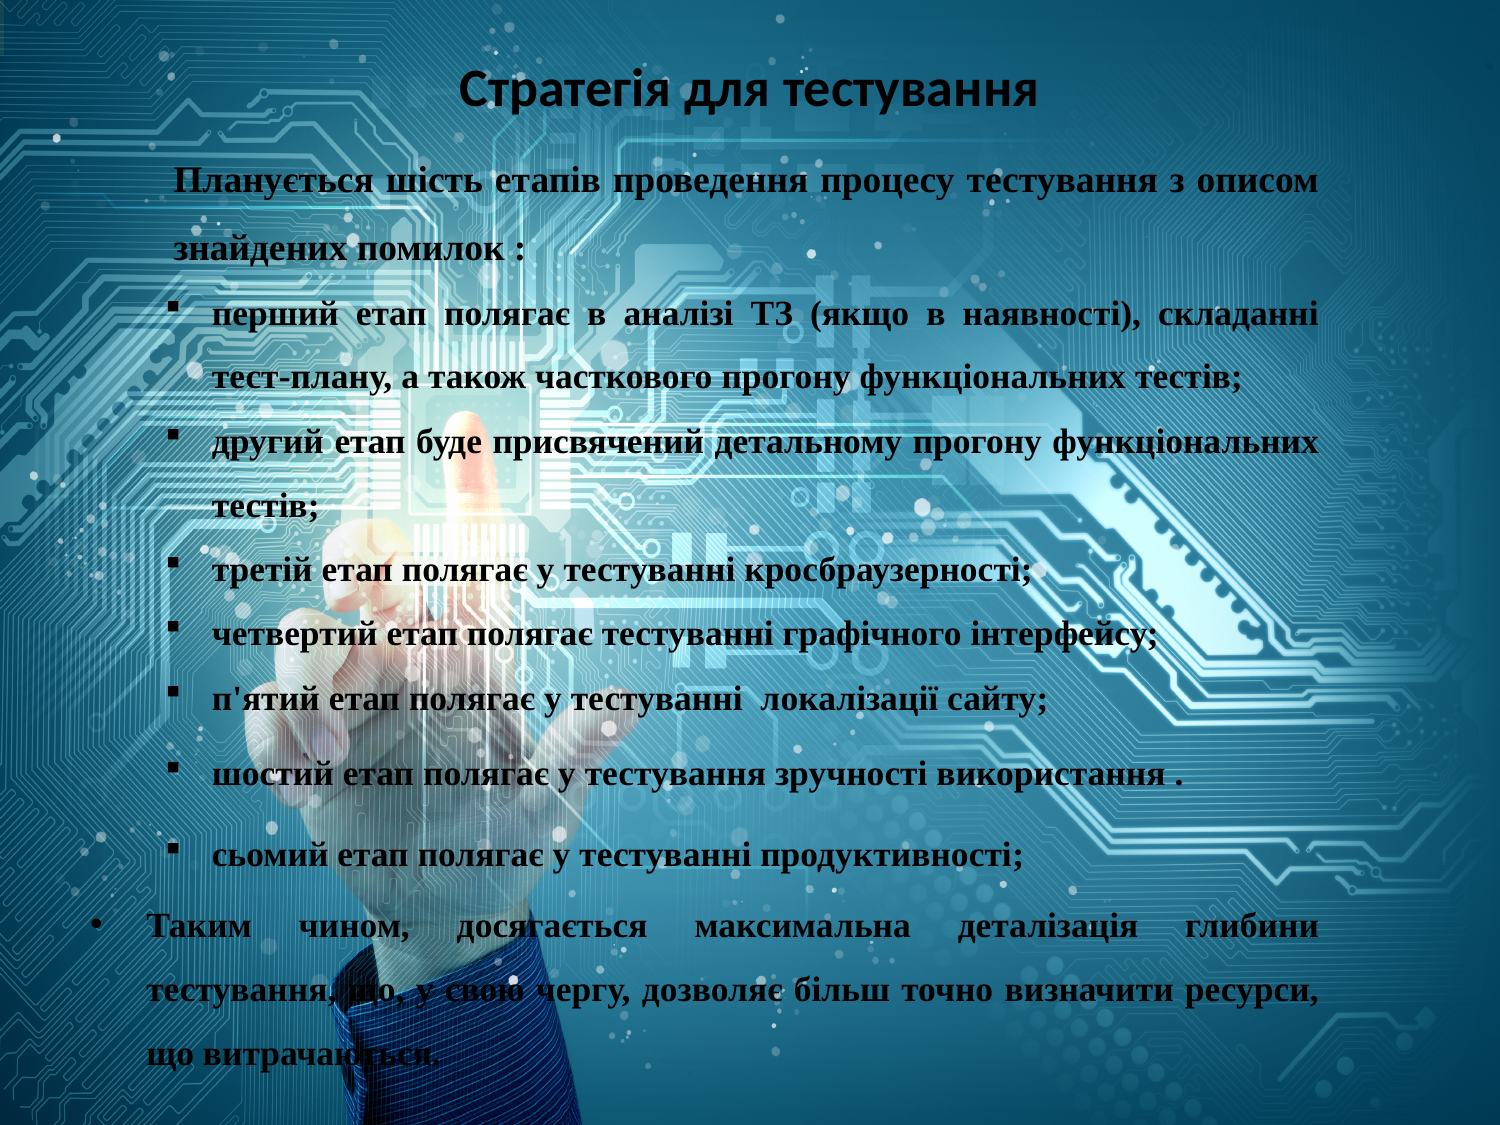

# Стратегія для тестування
Планується шість етапів проведення процесу тестування з описом знайдених помилок :
перший етап полягає в аналізі ТЗ (якщо в наявності), складанні тест-плану, а також часткового прогону функціональних тестів;
другий етап буде присвячений детальному прогону функціональних тестів;
третій етап полягає у тестуванні кросбраузерності;
четвертий етап полягає тестуванні графічного інтерфейсу;
п'ятий етап полягає у тестуванні  локалізації сайту;
шостий етап полягає у тестування зручності використання .
сьомий етап полягає у тестуванні продуктивності;
Таким чином, досягається максимальна деталізація глибини тестування, що, у свою чергу, дозволяє більш точно визначити ресурси, що витрачаються.